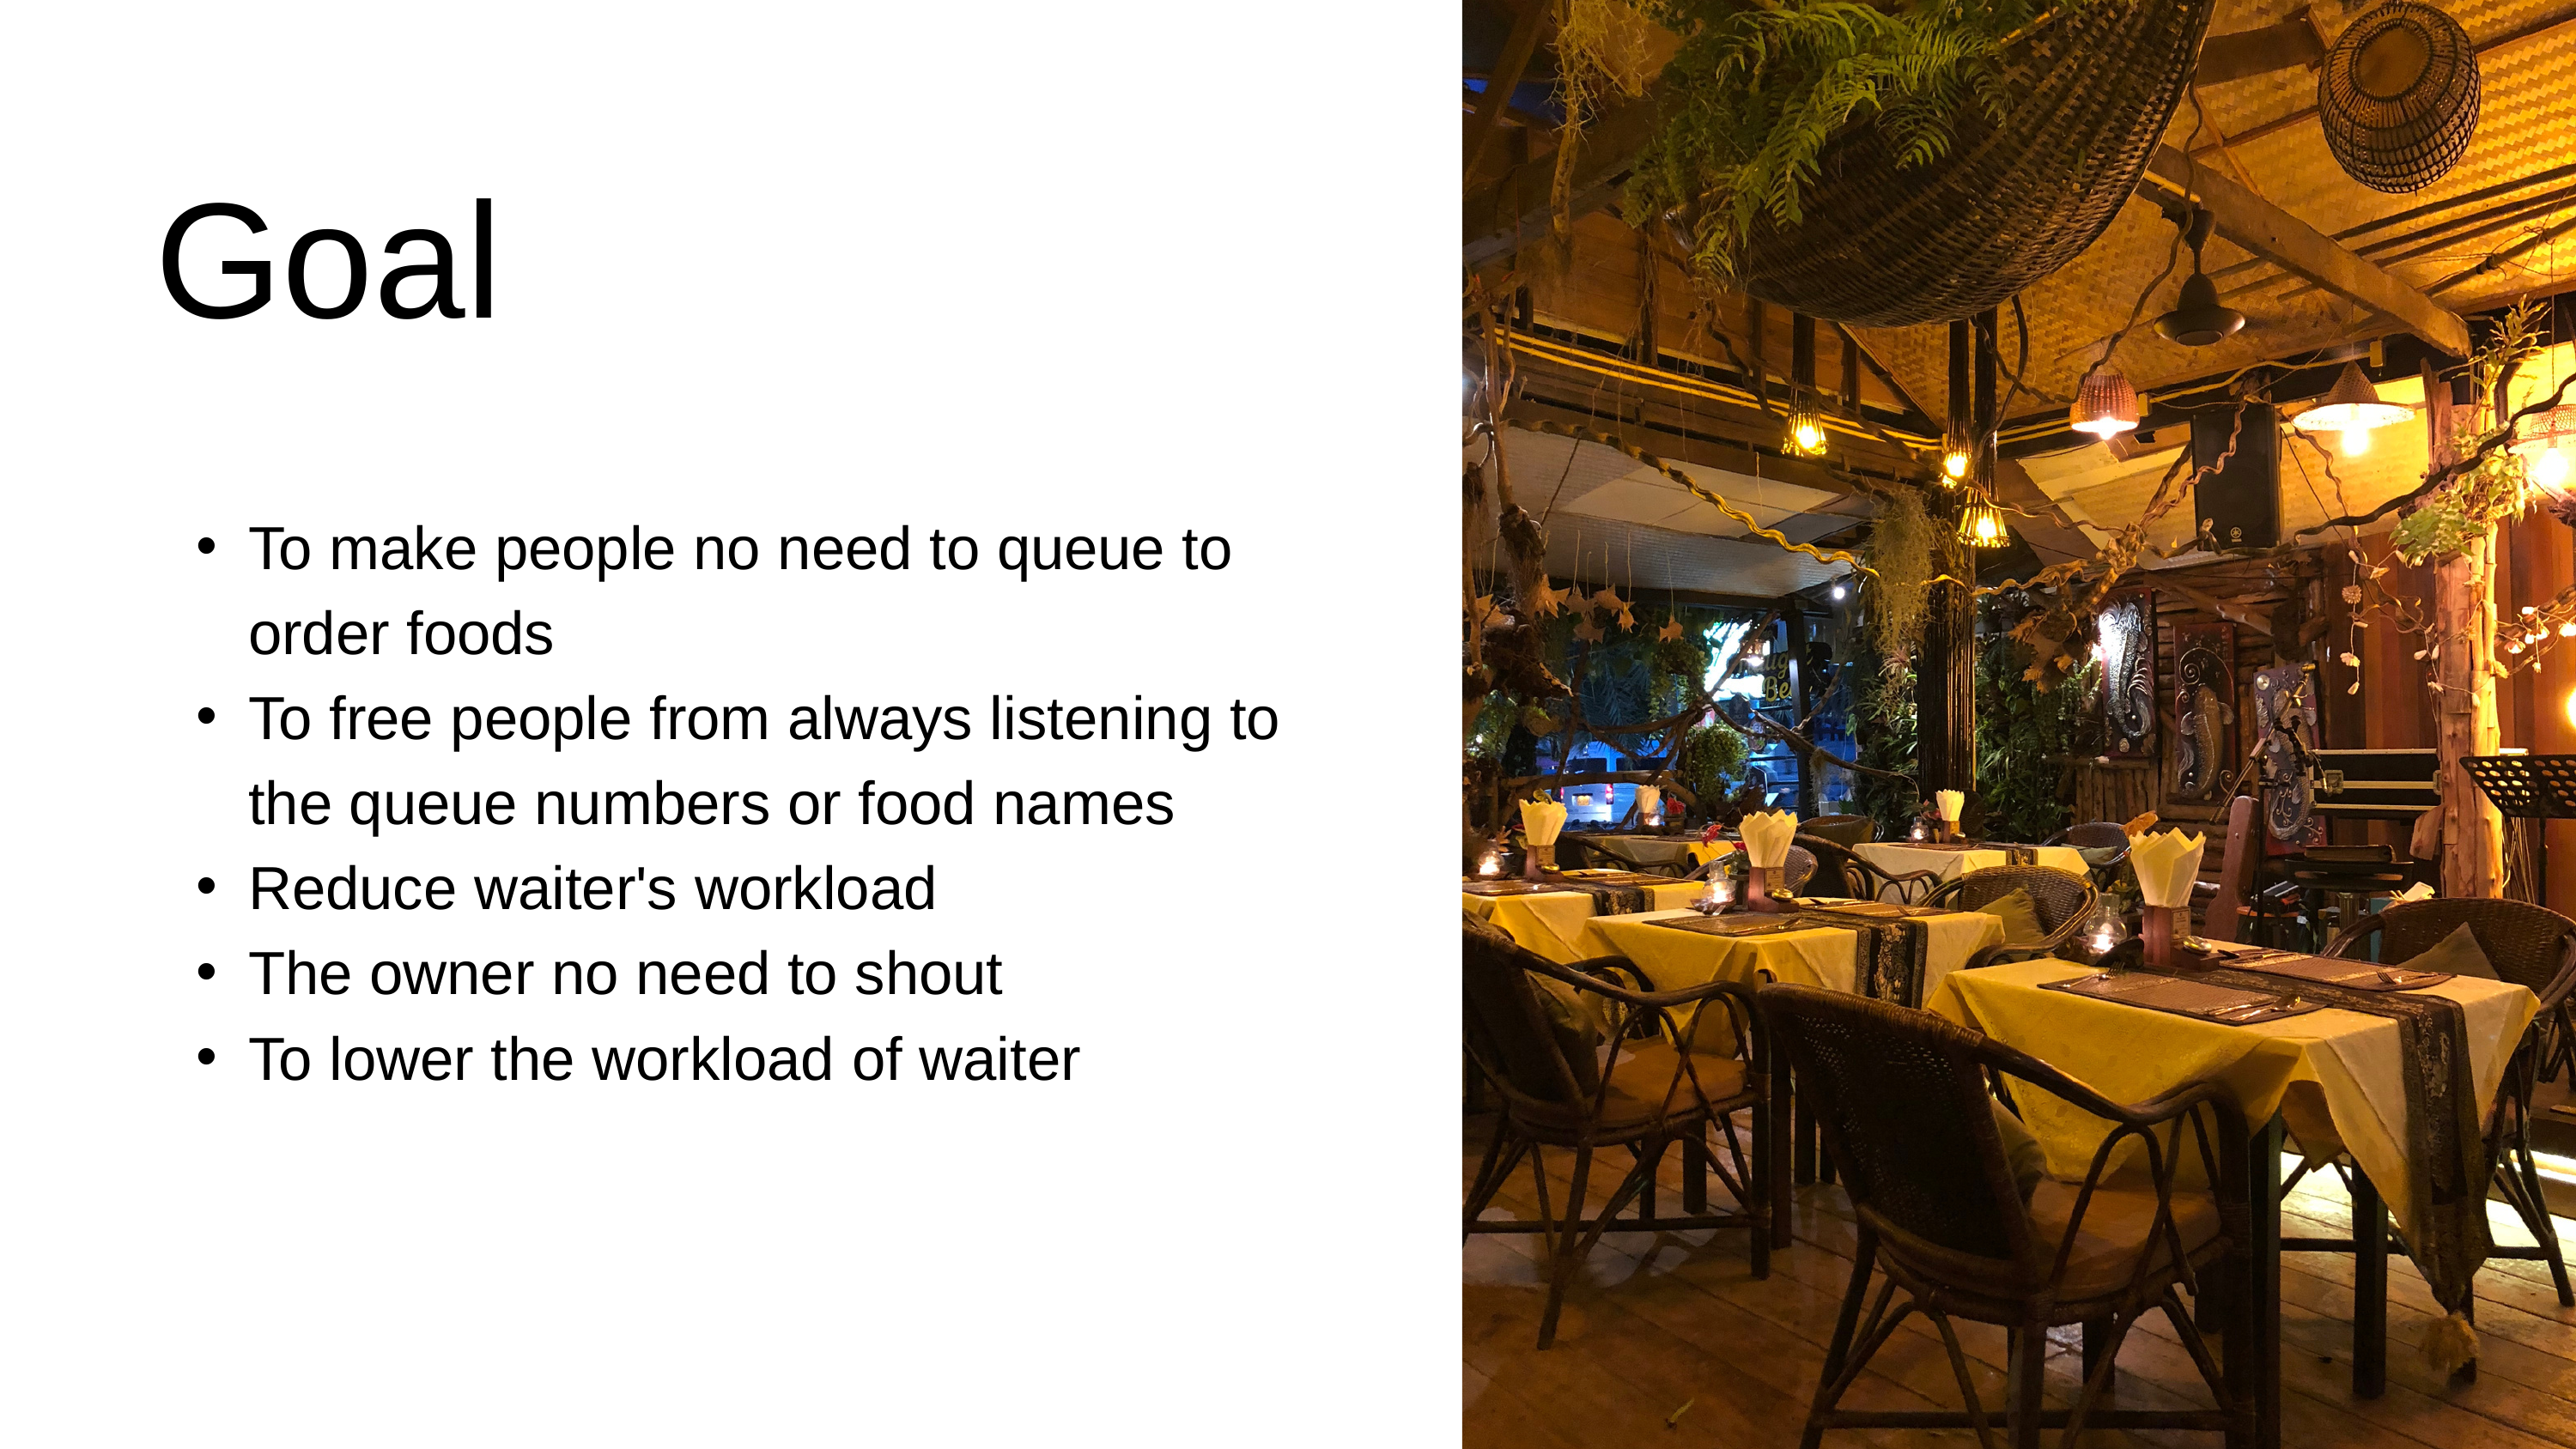

Goal
To make people no need to queue to order foods
To free people from always listening to the queue numbers or food names
Reduce waiter's workload
The owner no need to shout
To lower the workload of waiter